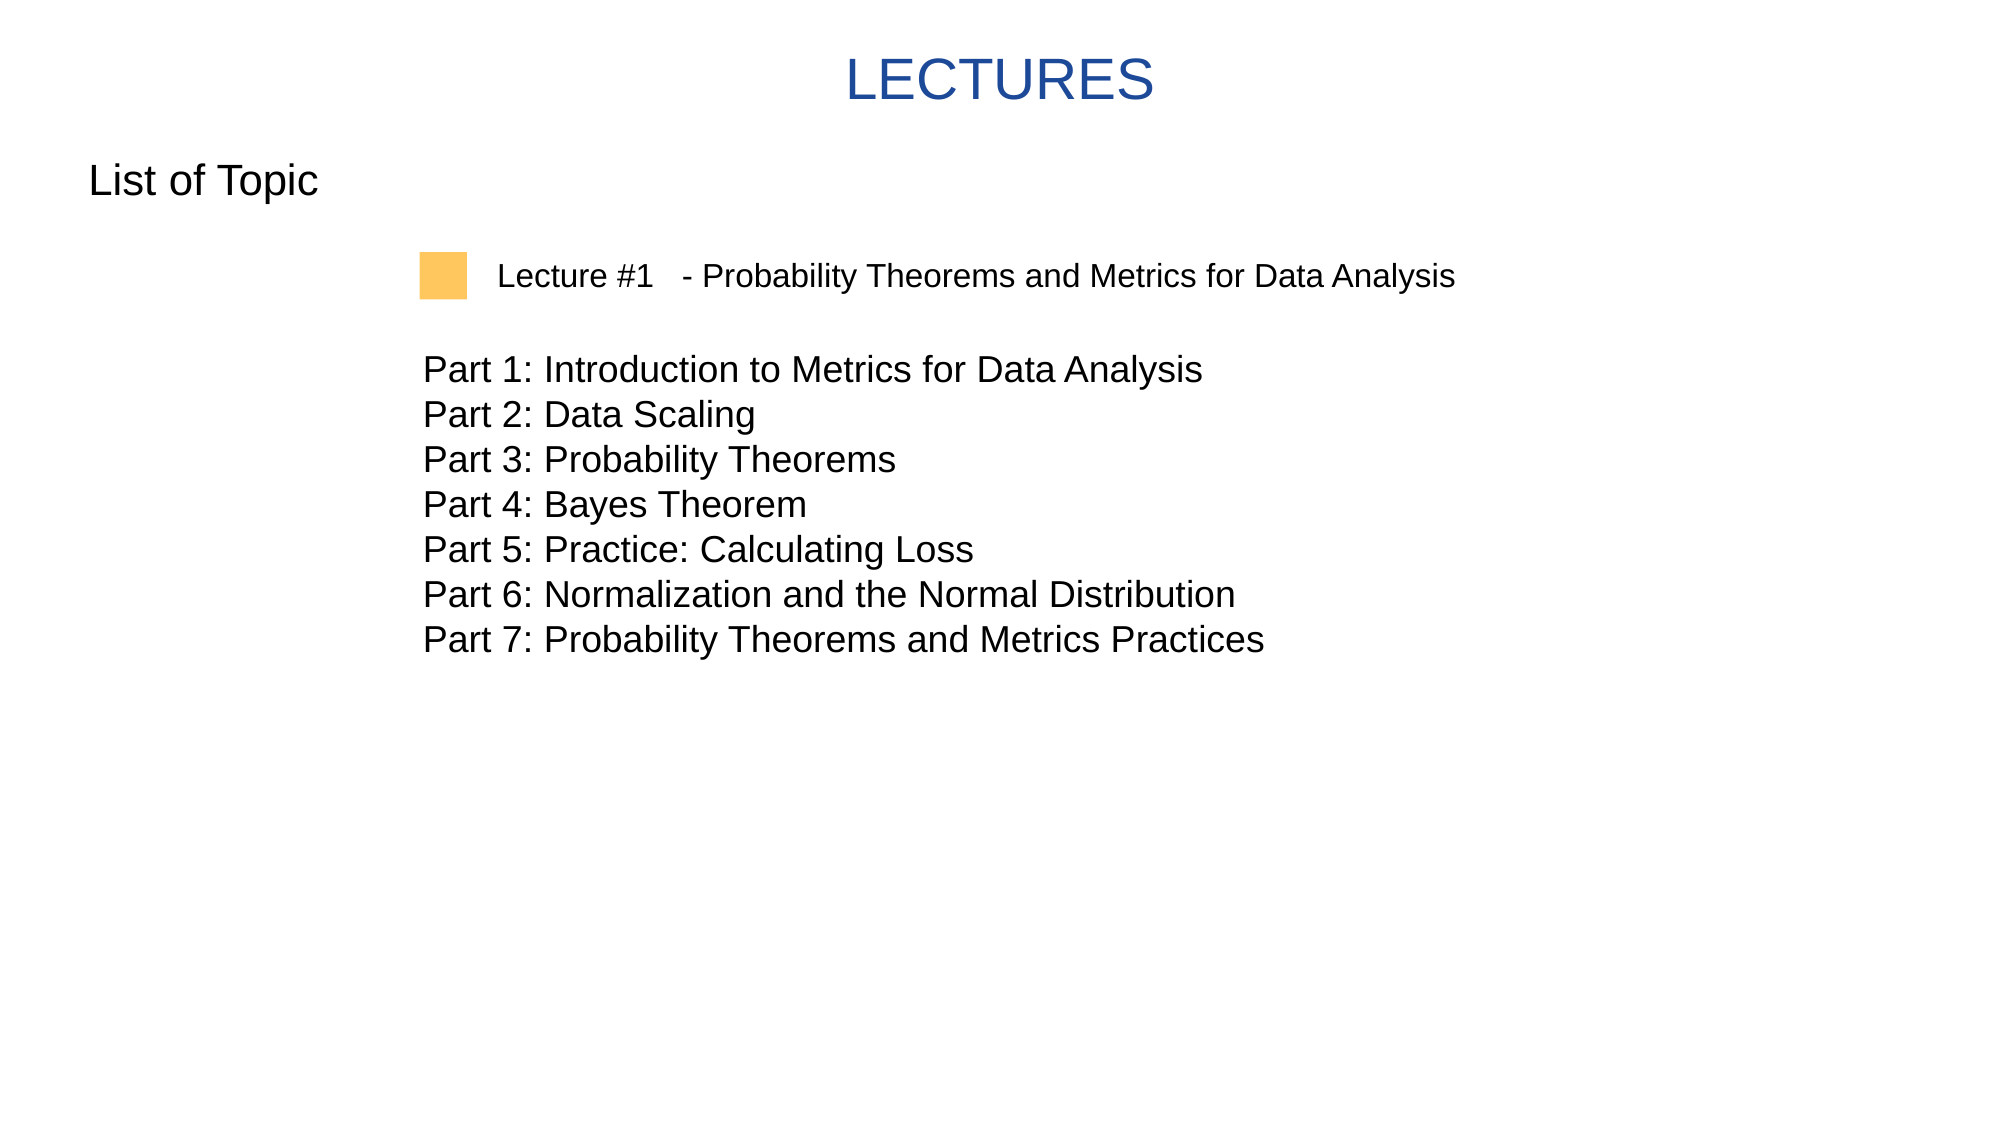

LECTURES
List of Topic
Lecture #1   - Probability Theorems and Metrics for Data Analysis

Part 1: Introduction to Metrics for Data Analysis
Part 2: Data Scaling
Part 3: Probability Theorems
Part 4: Bayes Theorem
Part 5: Practice: Calculating Loss
Part 6: Normalization and the Normal Distribution
Part 7: Probability Theorems and Metrics Practices